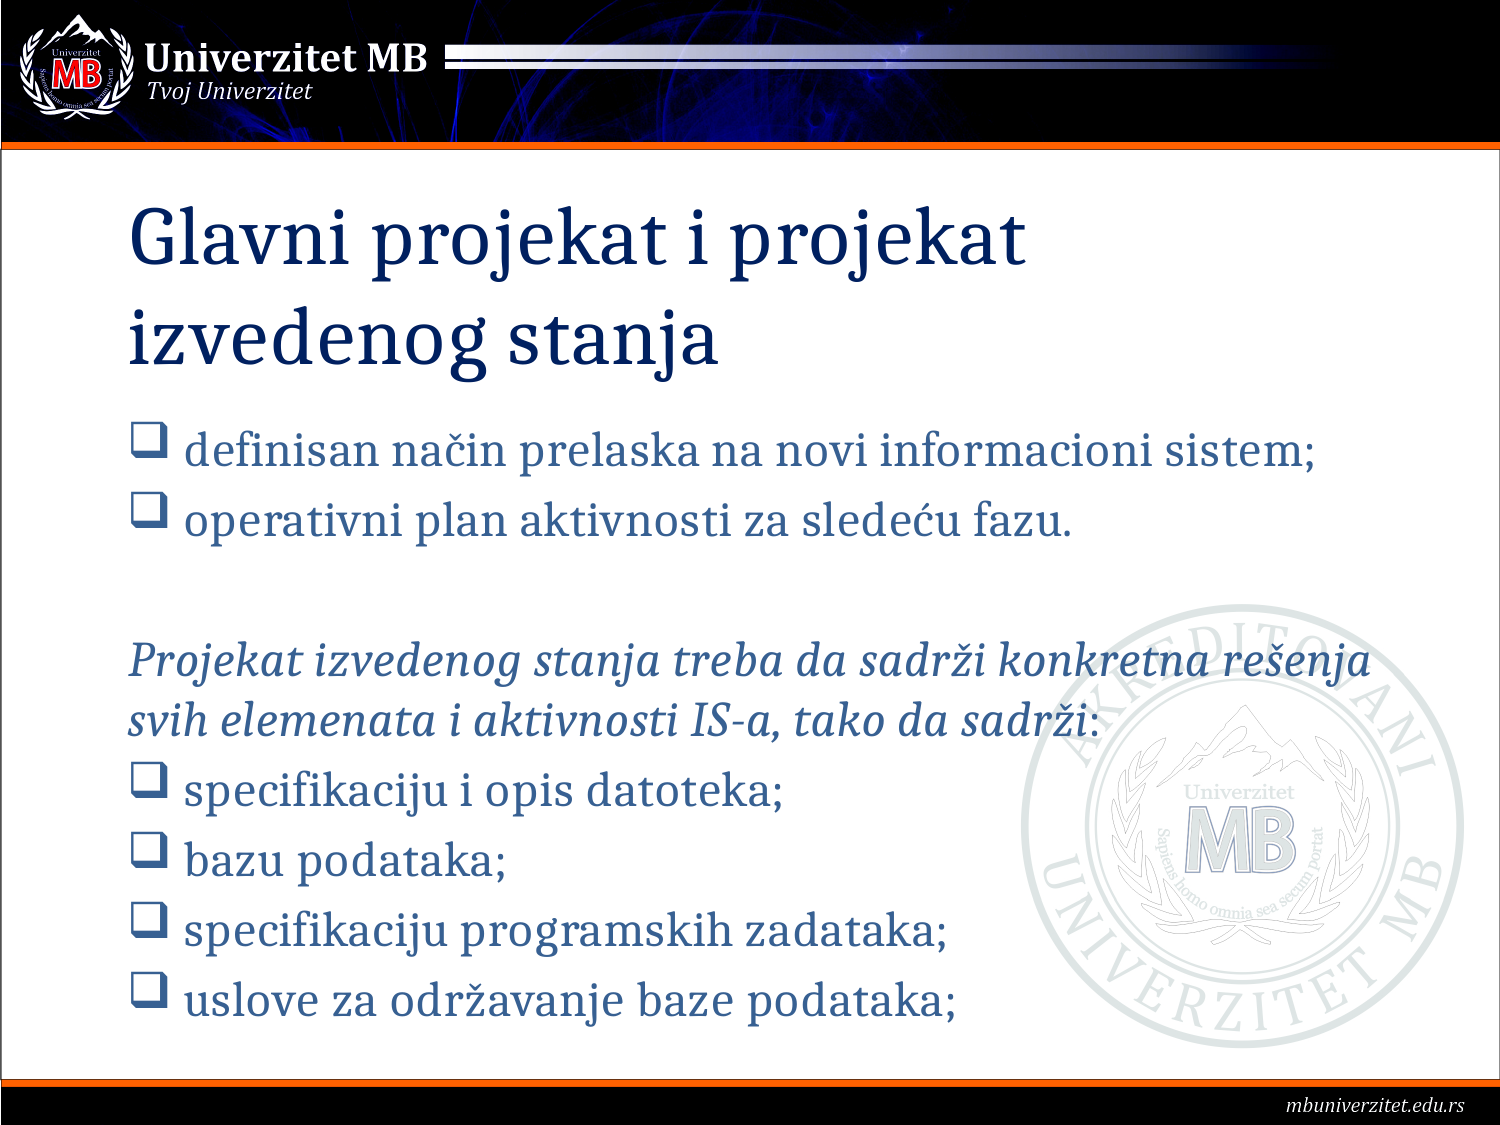

# Glavni projekat i projekat izvedenog stanja
definisan način prelaska na novi informacioni sistem;
operativni plan aktivnosti za sledeću fazu.

Projekat izvedenog stanja treba da sadrži konkretna rešenja svih elemenata i aktivnosti IS-a, tako da sadrži:
specifikaciju i opis datoteka;
bazu podataka;
specifikaciju programskih zadataka;
uslove za održavanje baze podataka;